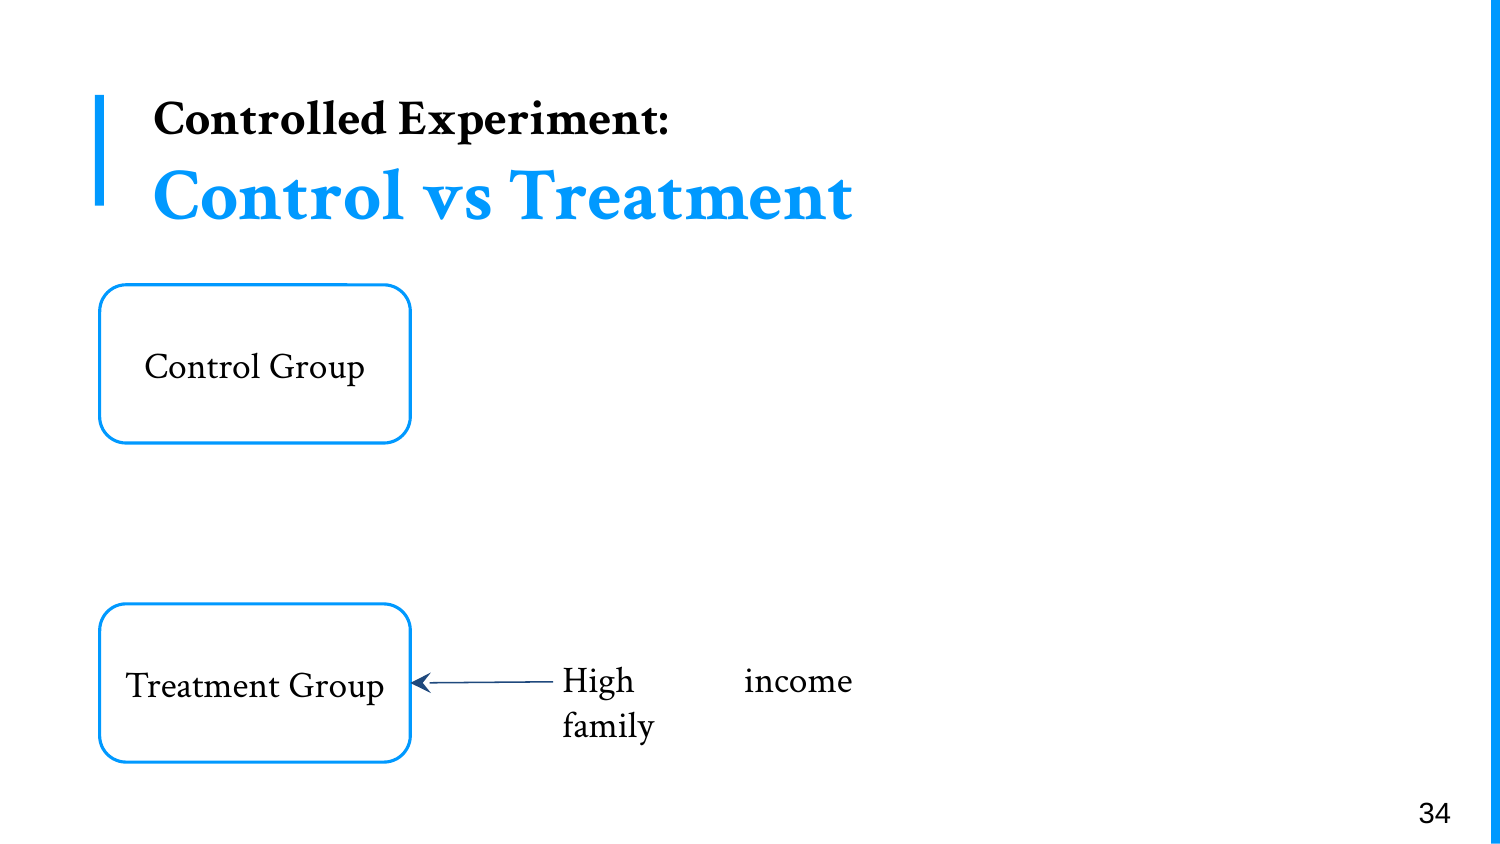

# Controlled Experiment:
Control vs Treatment

Control Group
Treatment Group
High income family
34